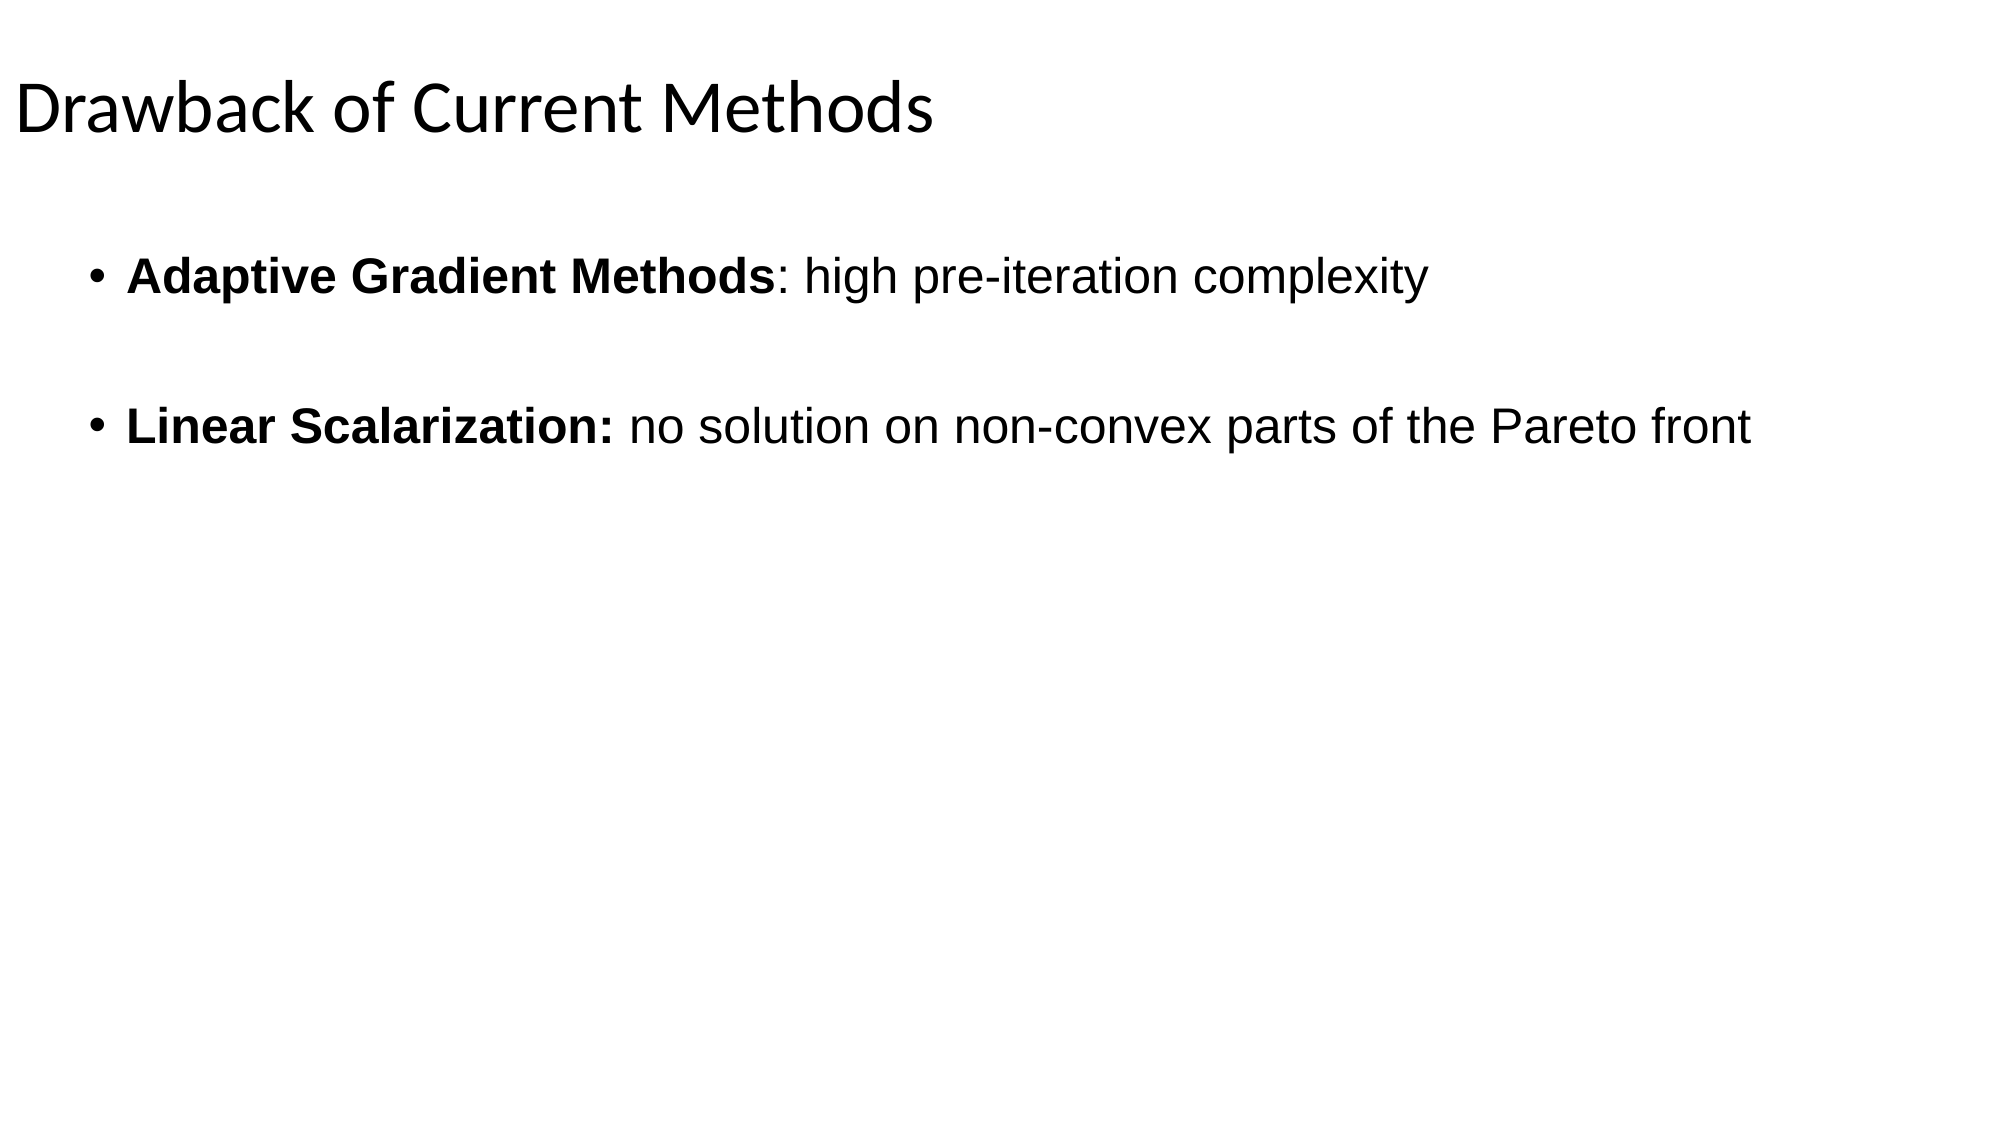

# Drawback of Current Methods

Adaptive Gradient Methods: high pre-iteration complexity

Linear Scalarization: no solution on non-convex parts of the Pareto front